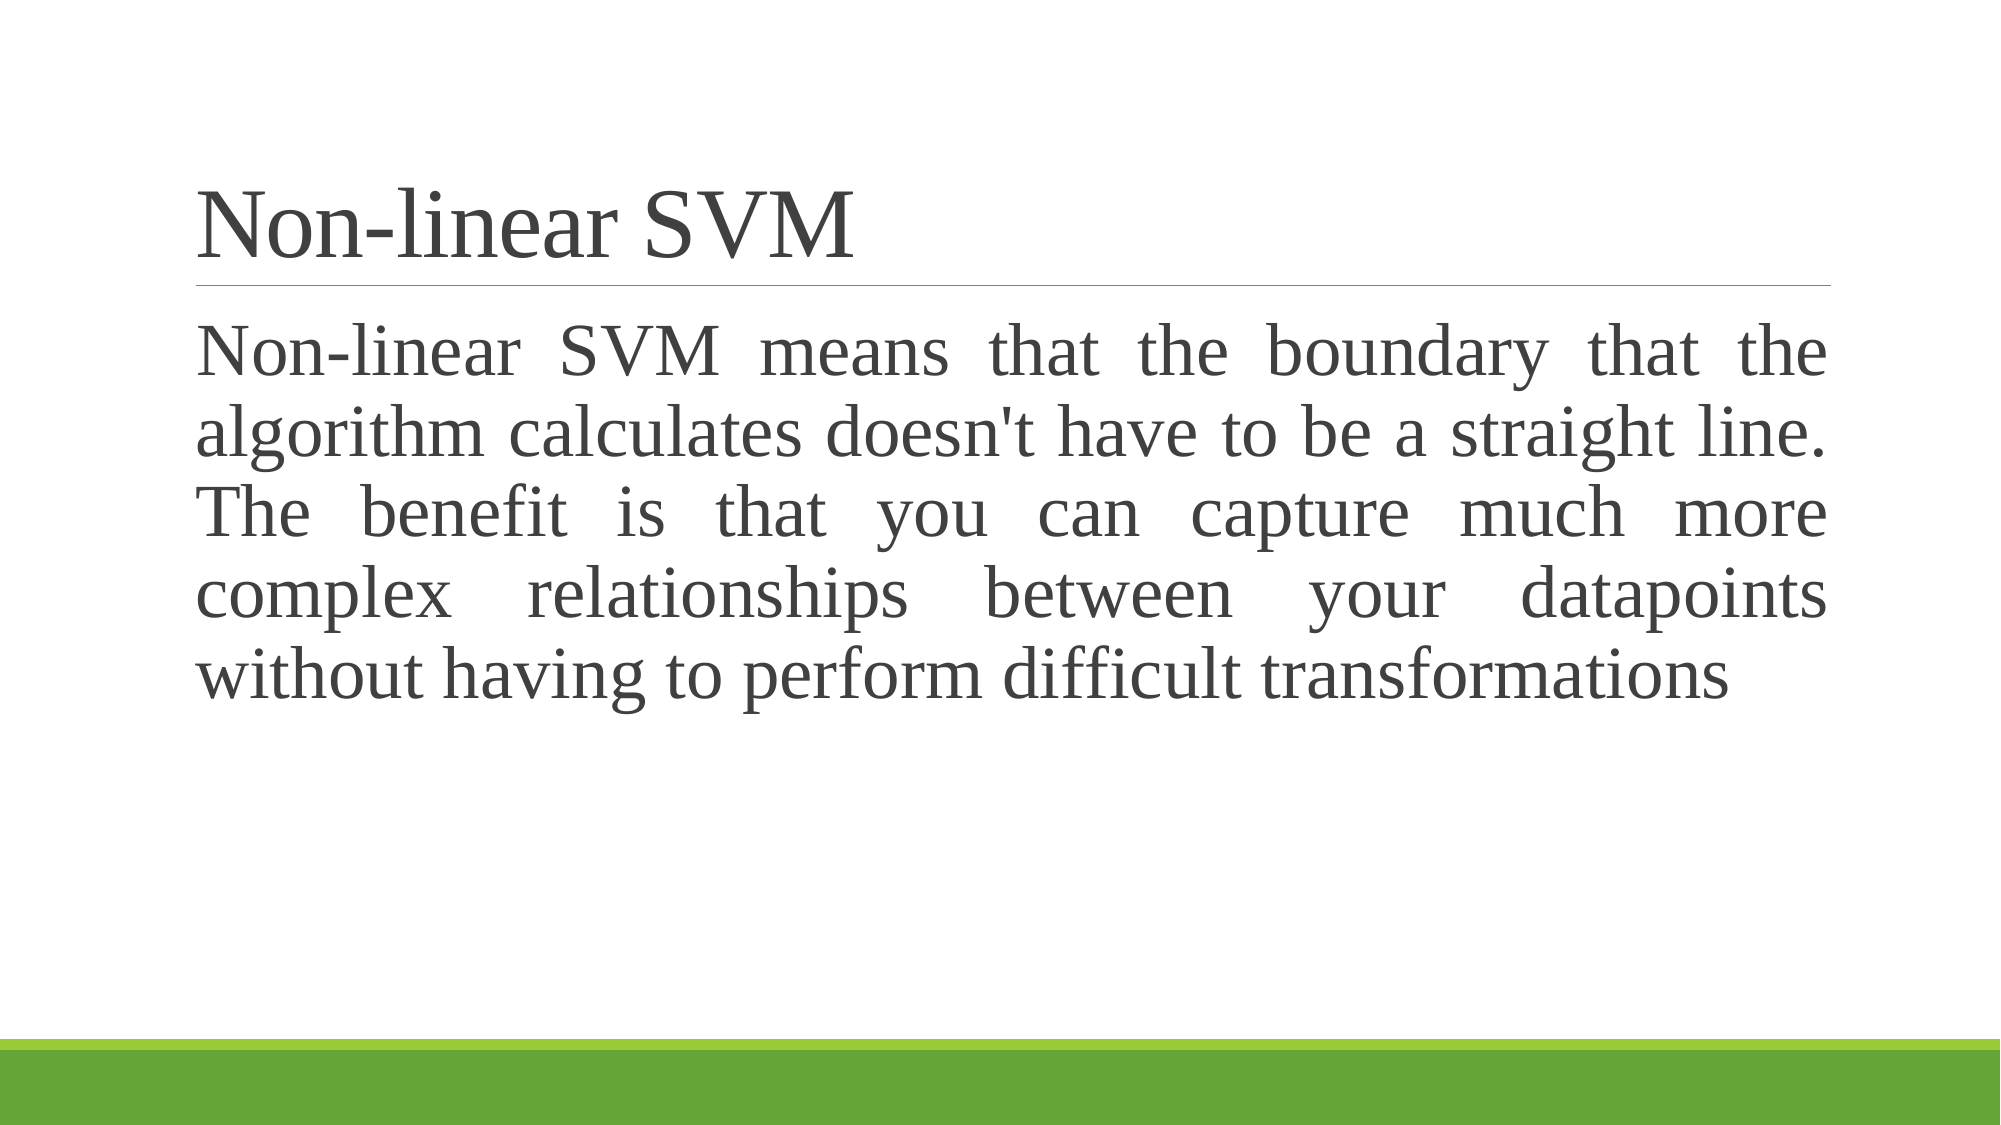

# Non-linear SVM
Non-linear SVM means that the boundary that the algorithm calculates doesn't have to be a straight line. The benefit is that you can capture much more complex relationships between your datapoints without having to perform difficult transformations